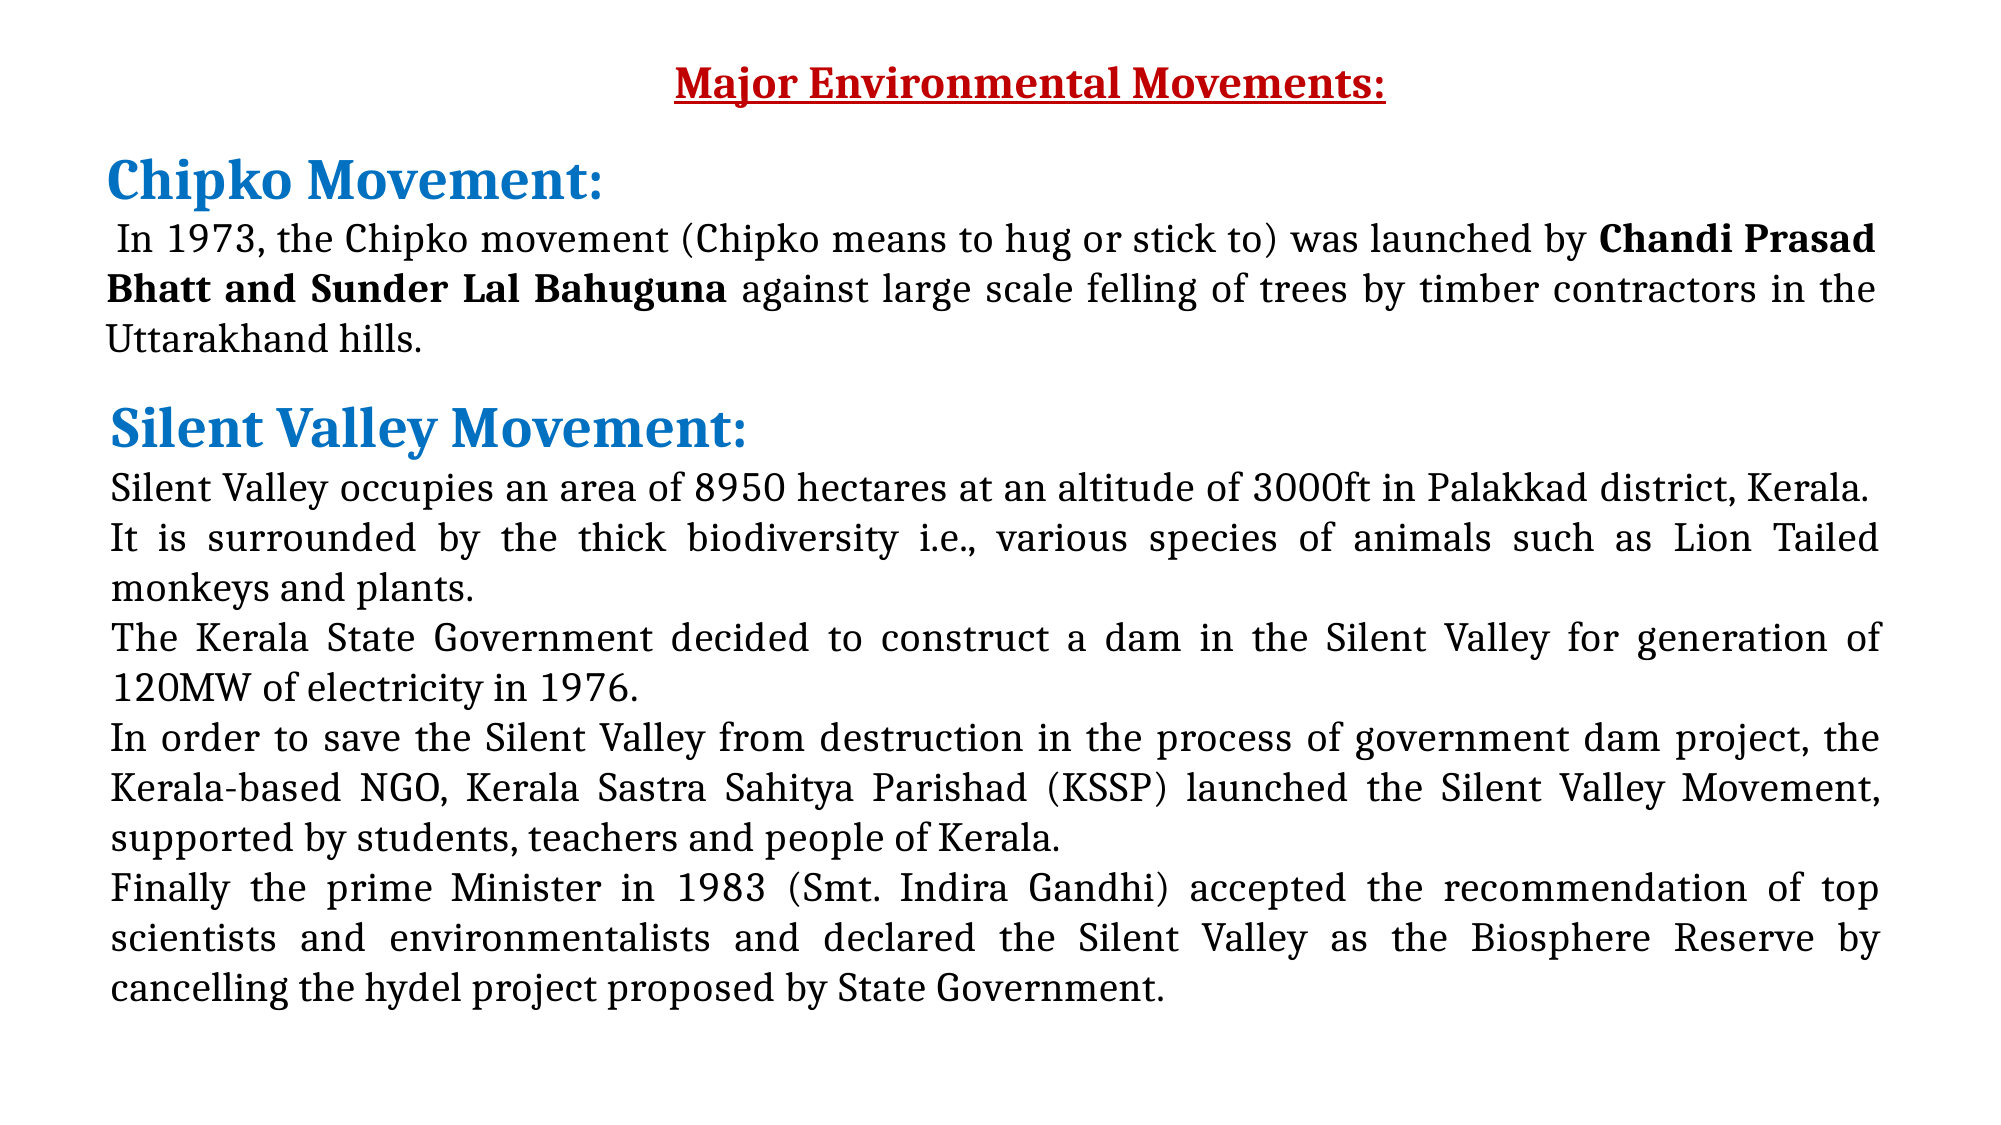

Major Environmental Movements:
Chipko Movement:
 In 1973, the Chipko movement (Chipko means to hug or stick to) was launched by Chandi Prasad Bhatt and Sunder Lal Bahuguna against large scale felling of trees by timber contractors in the Uttarakhand hills.
Silent Valley Movement:
Silent Valley occupies an area of 8950 hectares at an altitude of 3000ft in Palakkad district, Kerala.  It is surrounded by the thick biodiversity i.e., various species of animals such as Lion Tailed monkeys and plants.
The Kerala State Government decided to construct a dam in the Silent Valley for generation of 120MW of electricity in 1976.
In order to save the Silent Valley from destruction in the process of government dam project, the Kerala-based NGO, Kerala Sastra Sahitya Parishad (KSSP) launched the Silent Valley Movement, supported by students, teachers and people of Kerala.
Finally the prime Minister in 1983 (Smt. Indira Gandhi) accepted the recommendation of top scientists and environmentalists and declared the Silent Valley as the Biosphere Reserve by cancelling the hydel project proposed by State Government.